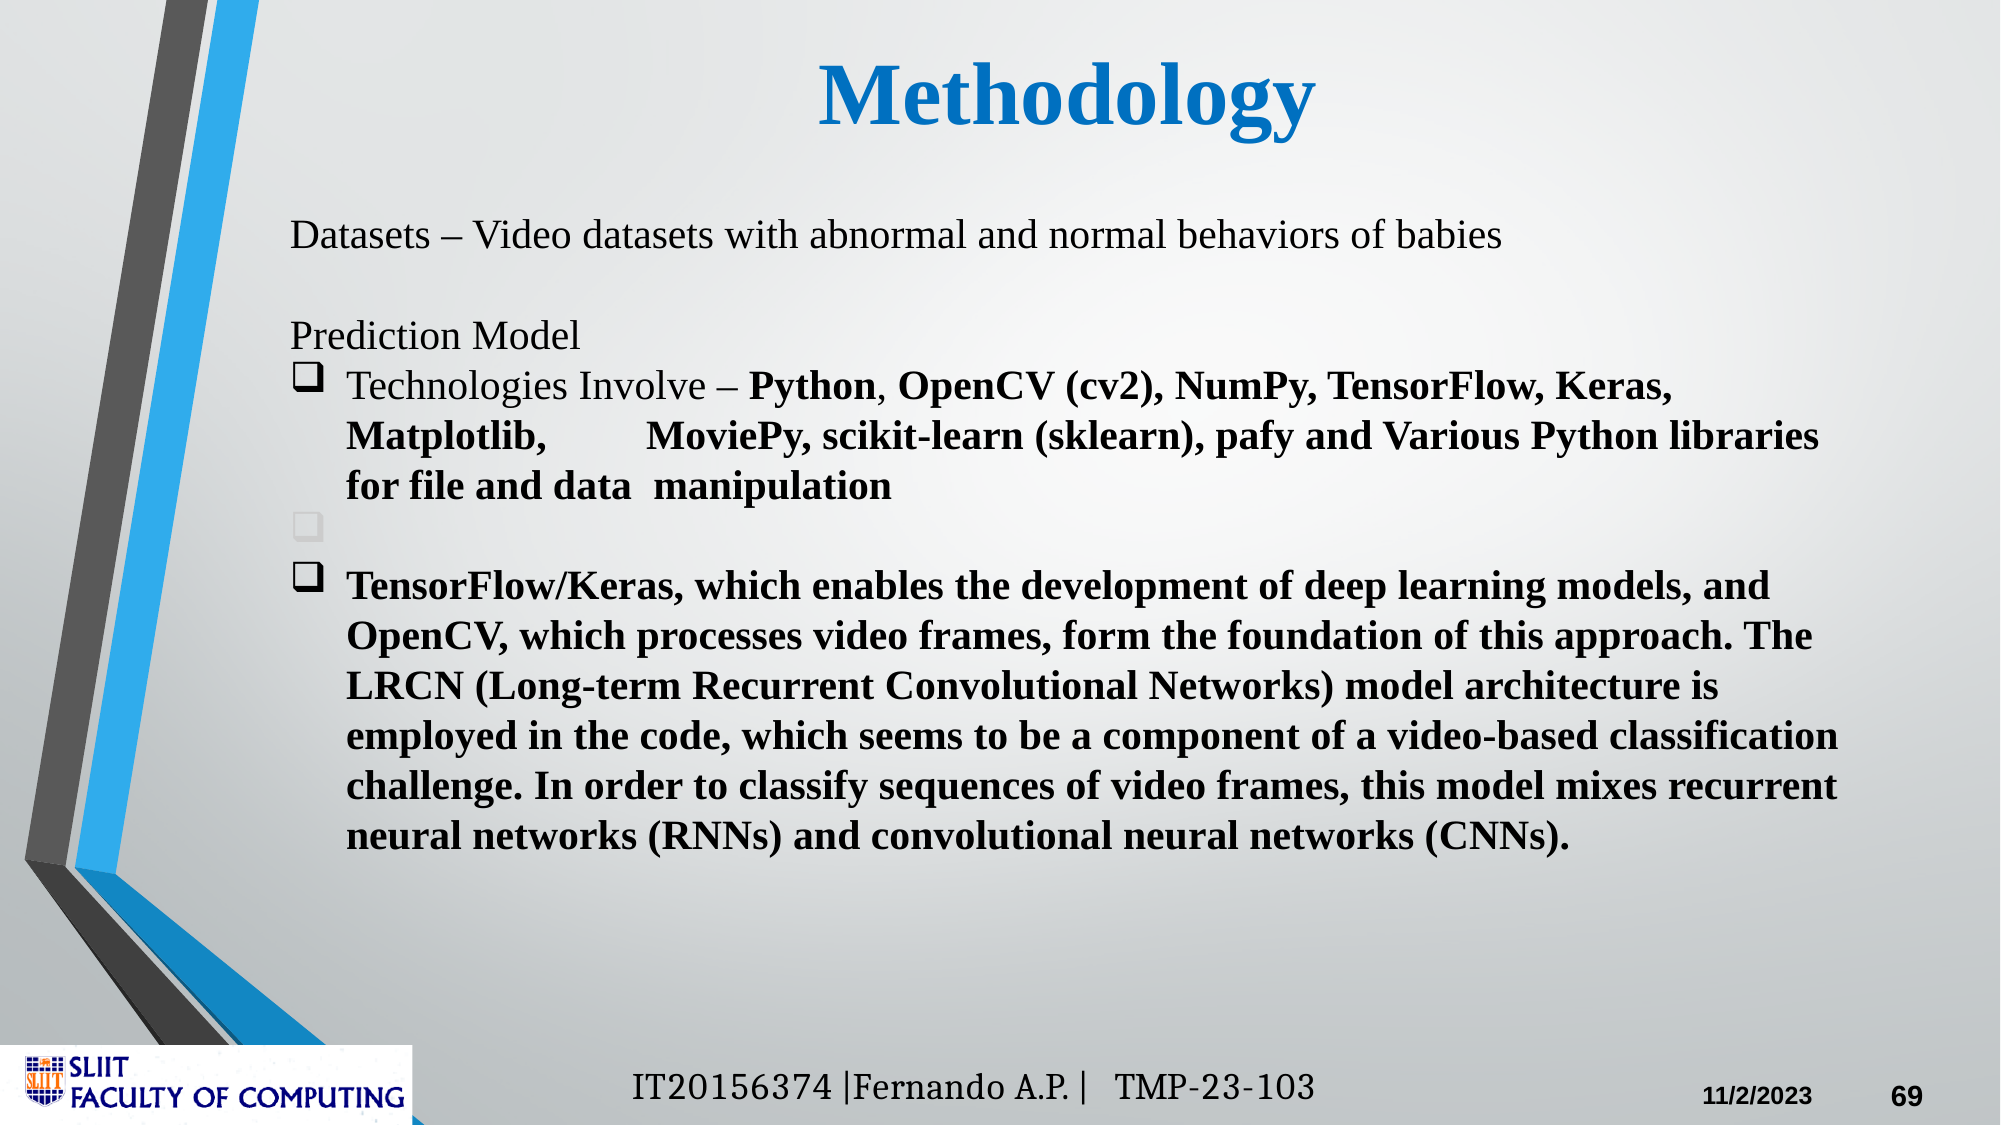

# Methodology
Datasets – Video datasets with abnormal and normal behaviors of babies

Prediction Model
Technologies Involve – Python, OpenCV (cv2), NumPy, TensorFlow, Keras, Matplotlib, 	MoviePy, scikit-learn (sklearn), pafy and Various Python libraries for file and data  manipulation

TensorFlow/Keras, which enables the development of deep learning models, and OpenCV, which processes video frames, form the foundation of this approach. The LRCN (Long-term Recurrent Convolutional Networks) model architecture is employed in the code, which seems to be a component of a video-based classification challenge. In order to classify sequences of video frames, this model mixes recurrent neural networks (RNNs) and convolutional neural networks (CNNs).

IT20156374 |Fernando A.P. |   TMP-23-103